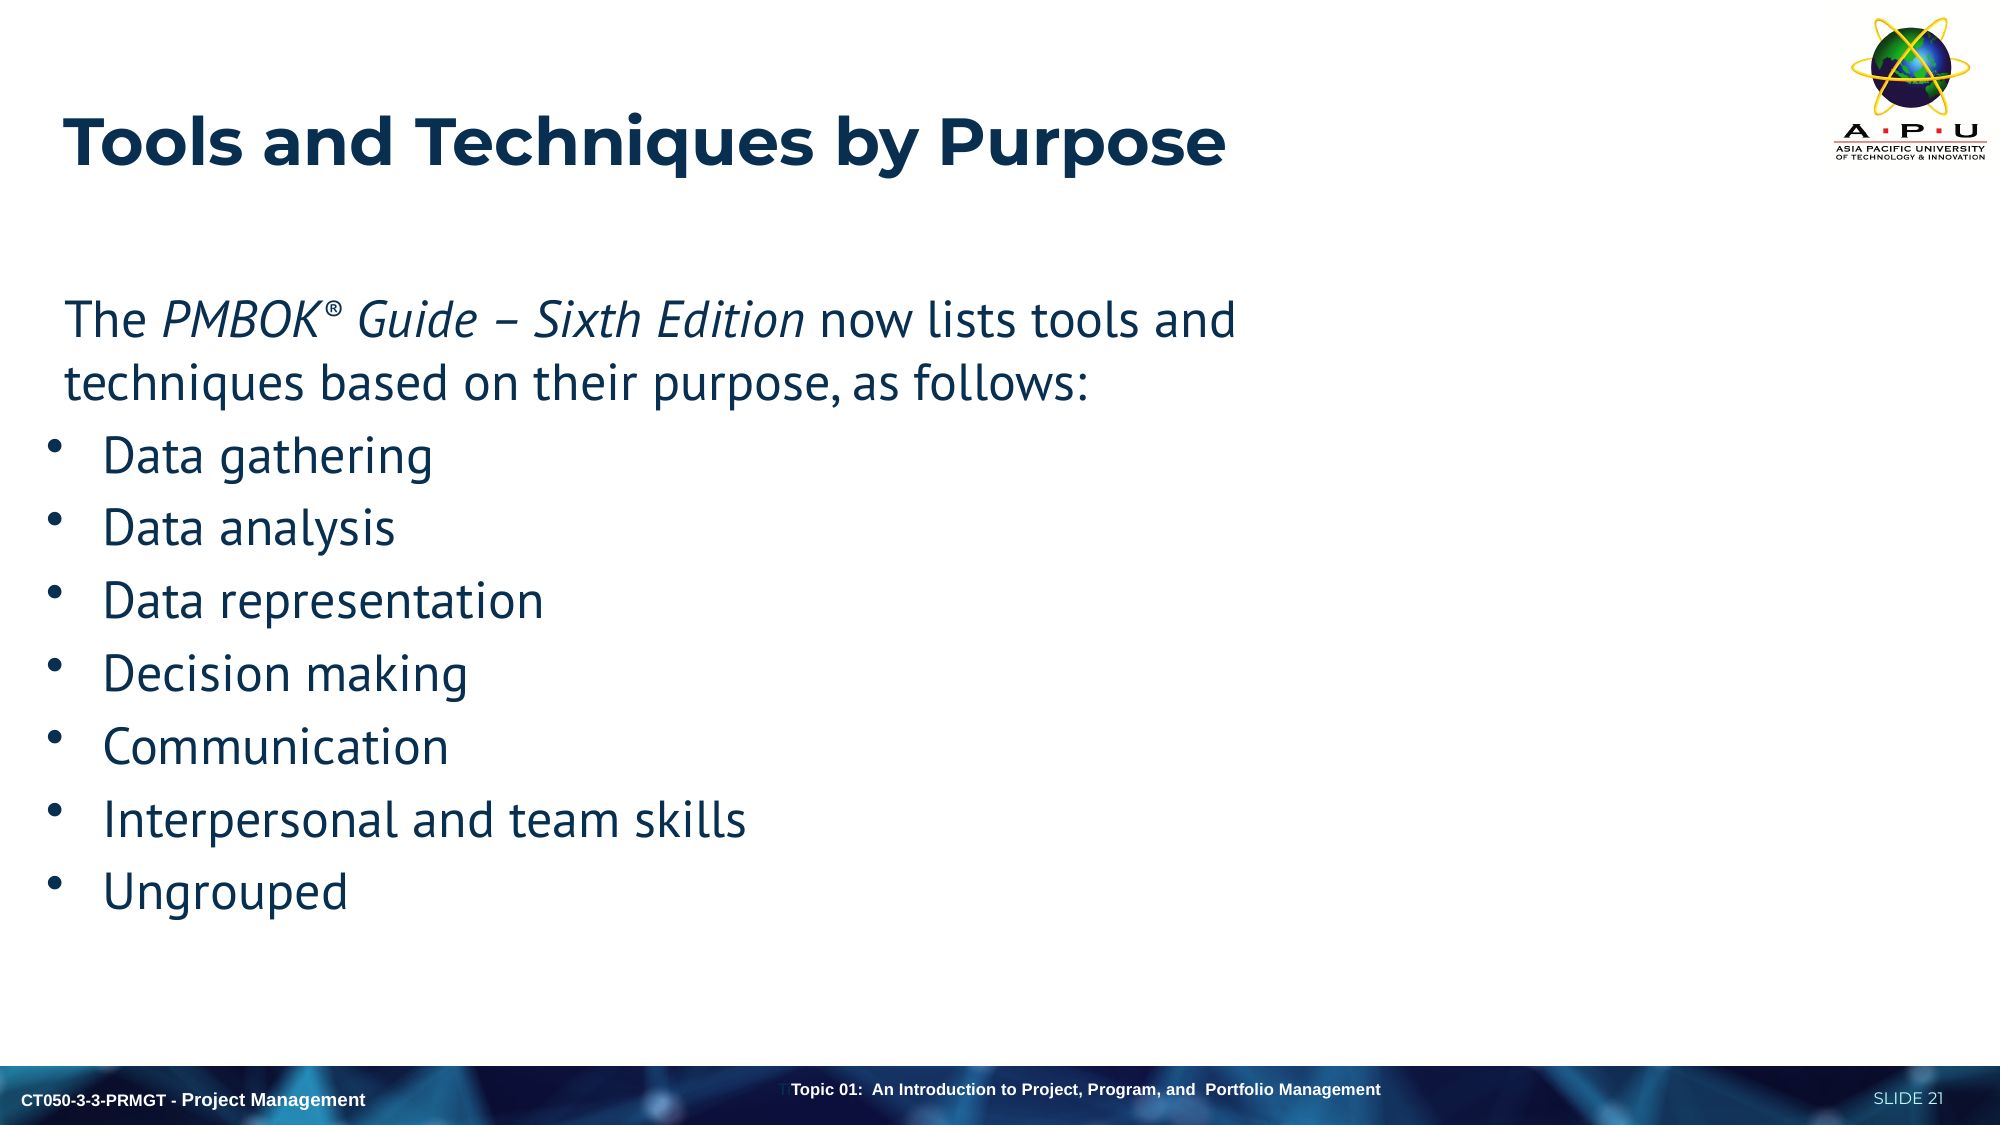

# Tools and Techniques by Purpose
The PMBOK® Guide – Sixth Edition now lists tools and techniques based on their purpose, as follows:
Data gathering
Data analysis
Data representation
Decision making
Communication
Interpersonal and team skills
Ungrouped